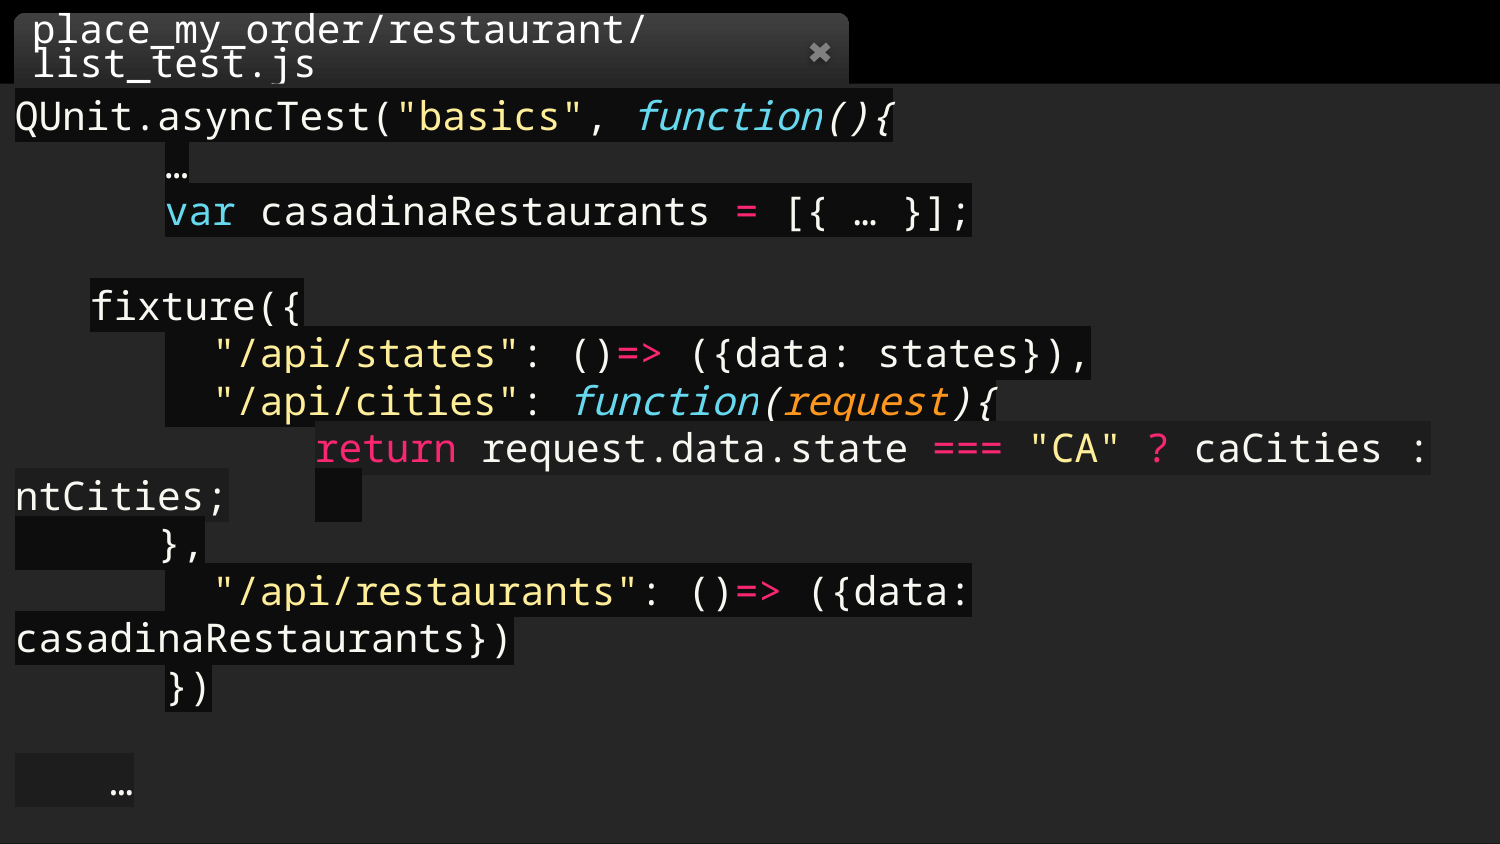

place_my_order/restaurant/list_test.js

QUnit.asyncTest("basics", function(){
	…
	var casadinaRestaurants = [{ … }];

fixture({
	  "/api/states": ()=> ({data: states}),
	  "/api/cities": function(request){
		return request.data.state === "CA" ? caCities : ntCities;
      },
	  "/api/restaurants": ()=> ({data: casadinaRestaurants})
	})

    …

});